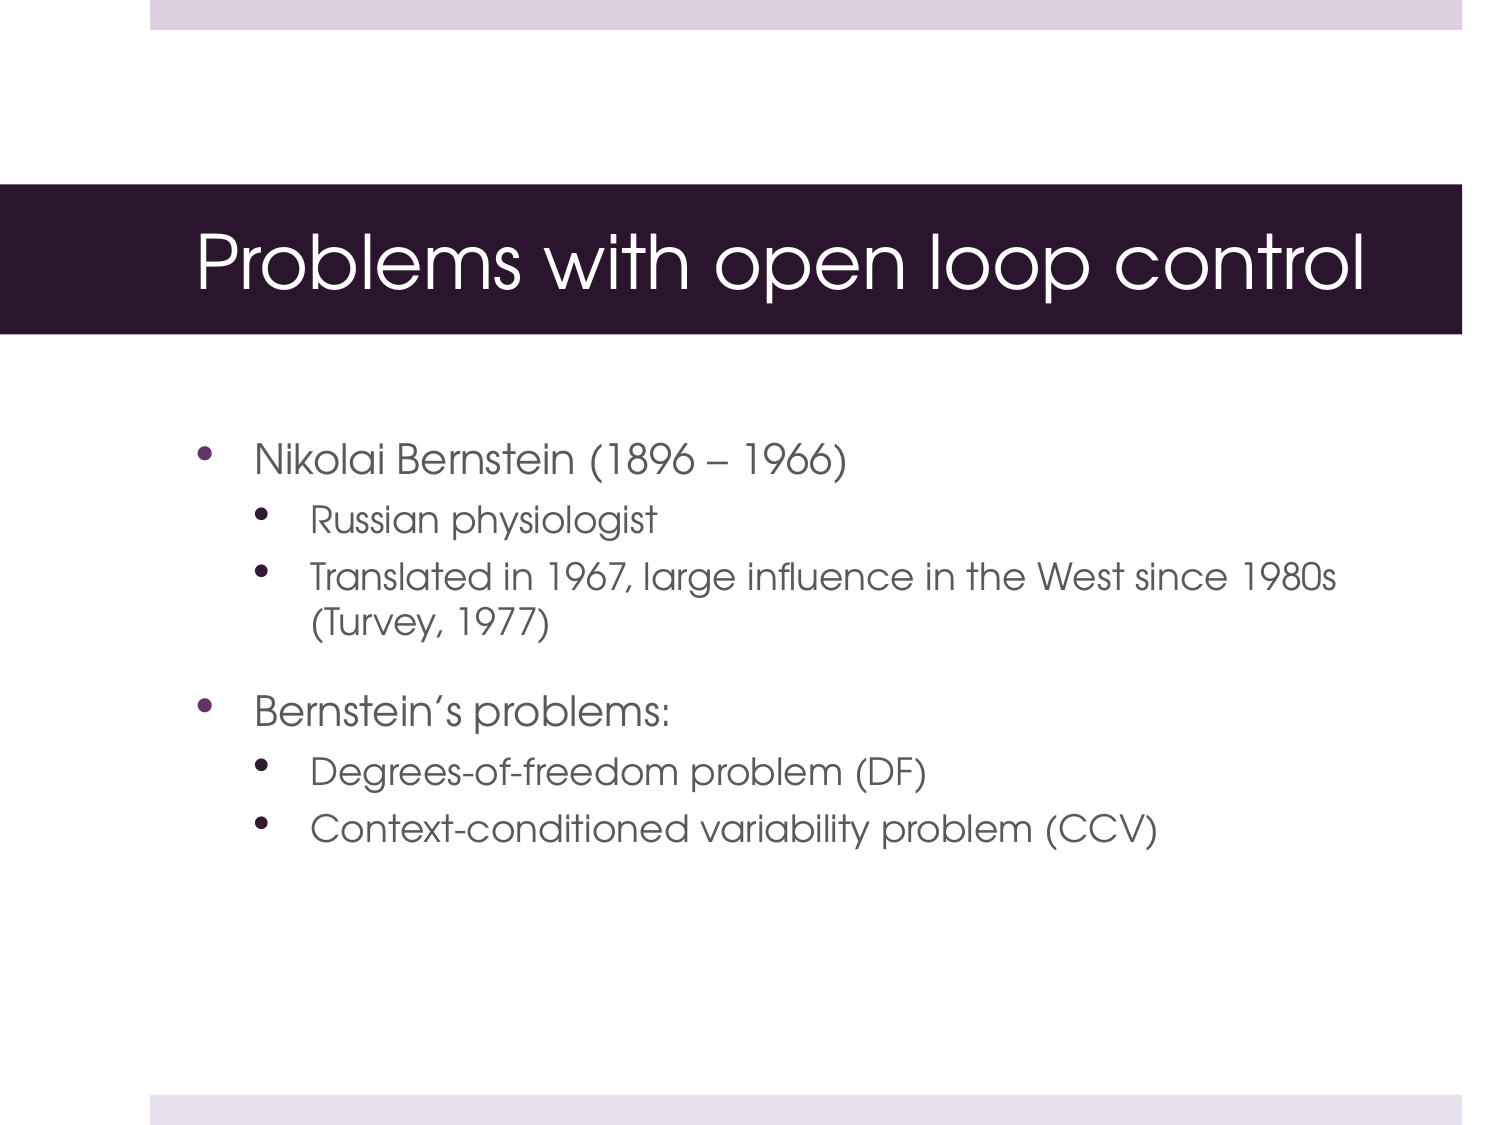

# Problems with open loop control
Nikolai Bernstein (1896 – 1966)
Russian physiologist
Translated in 1967, large influence in the West since 1980s (Turvey, 1977)
Bernstein’s problems:
Degrees-of-freedom problem (DF)
Context-conditioned variability problem (CCV)